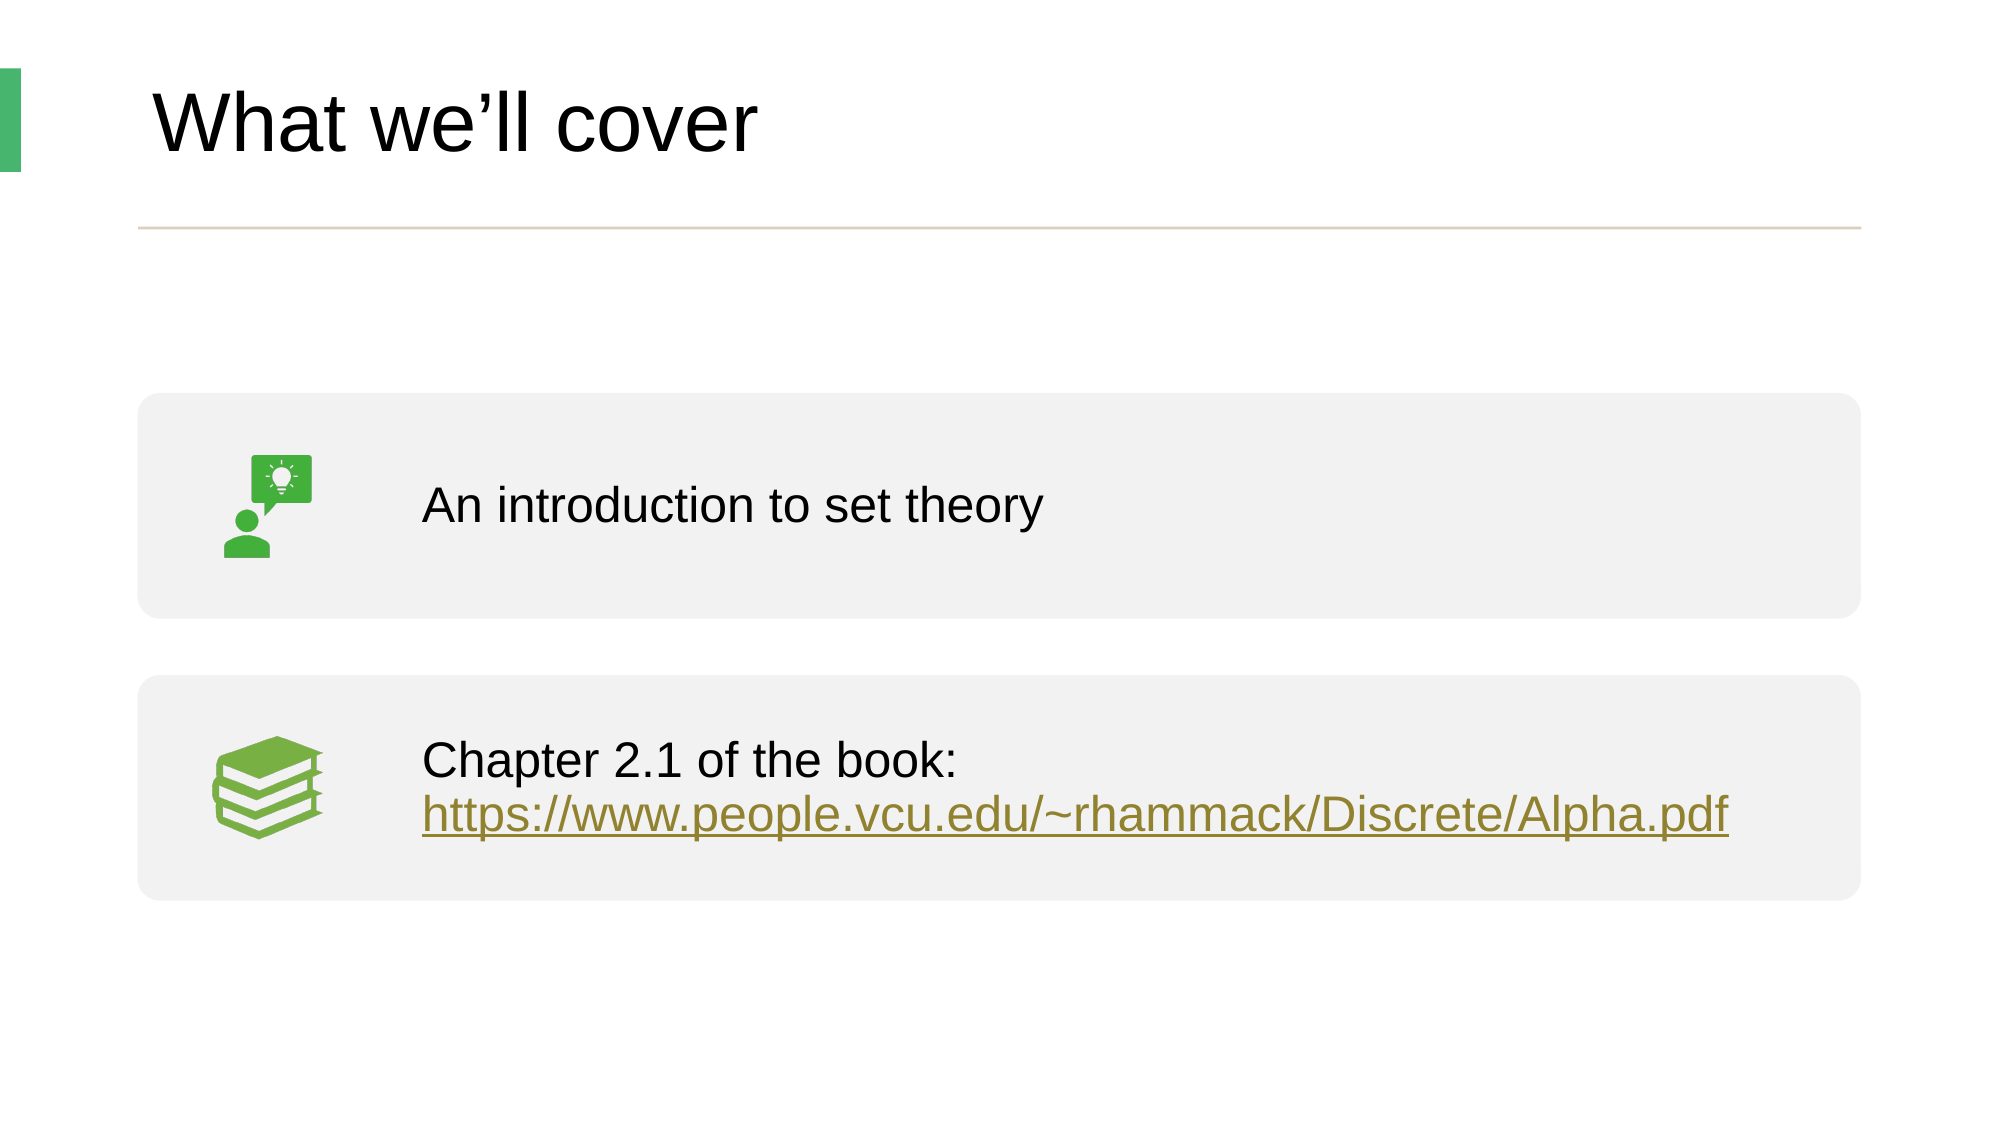

# What we’ll cover

An introduction to set theory
Chapter 2.1 of the book: https://www.people.vcu.edu/~rhammack/Discrete/Alpha.pdf